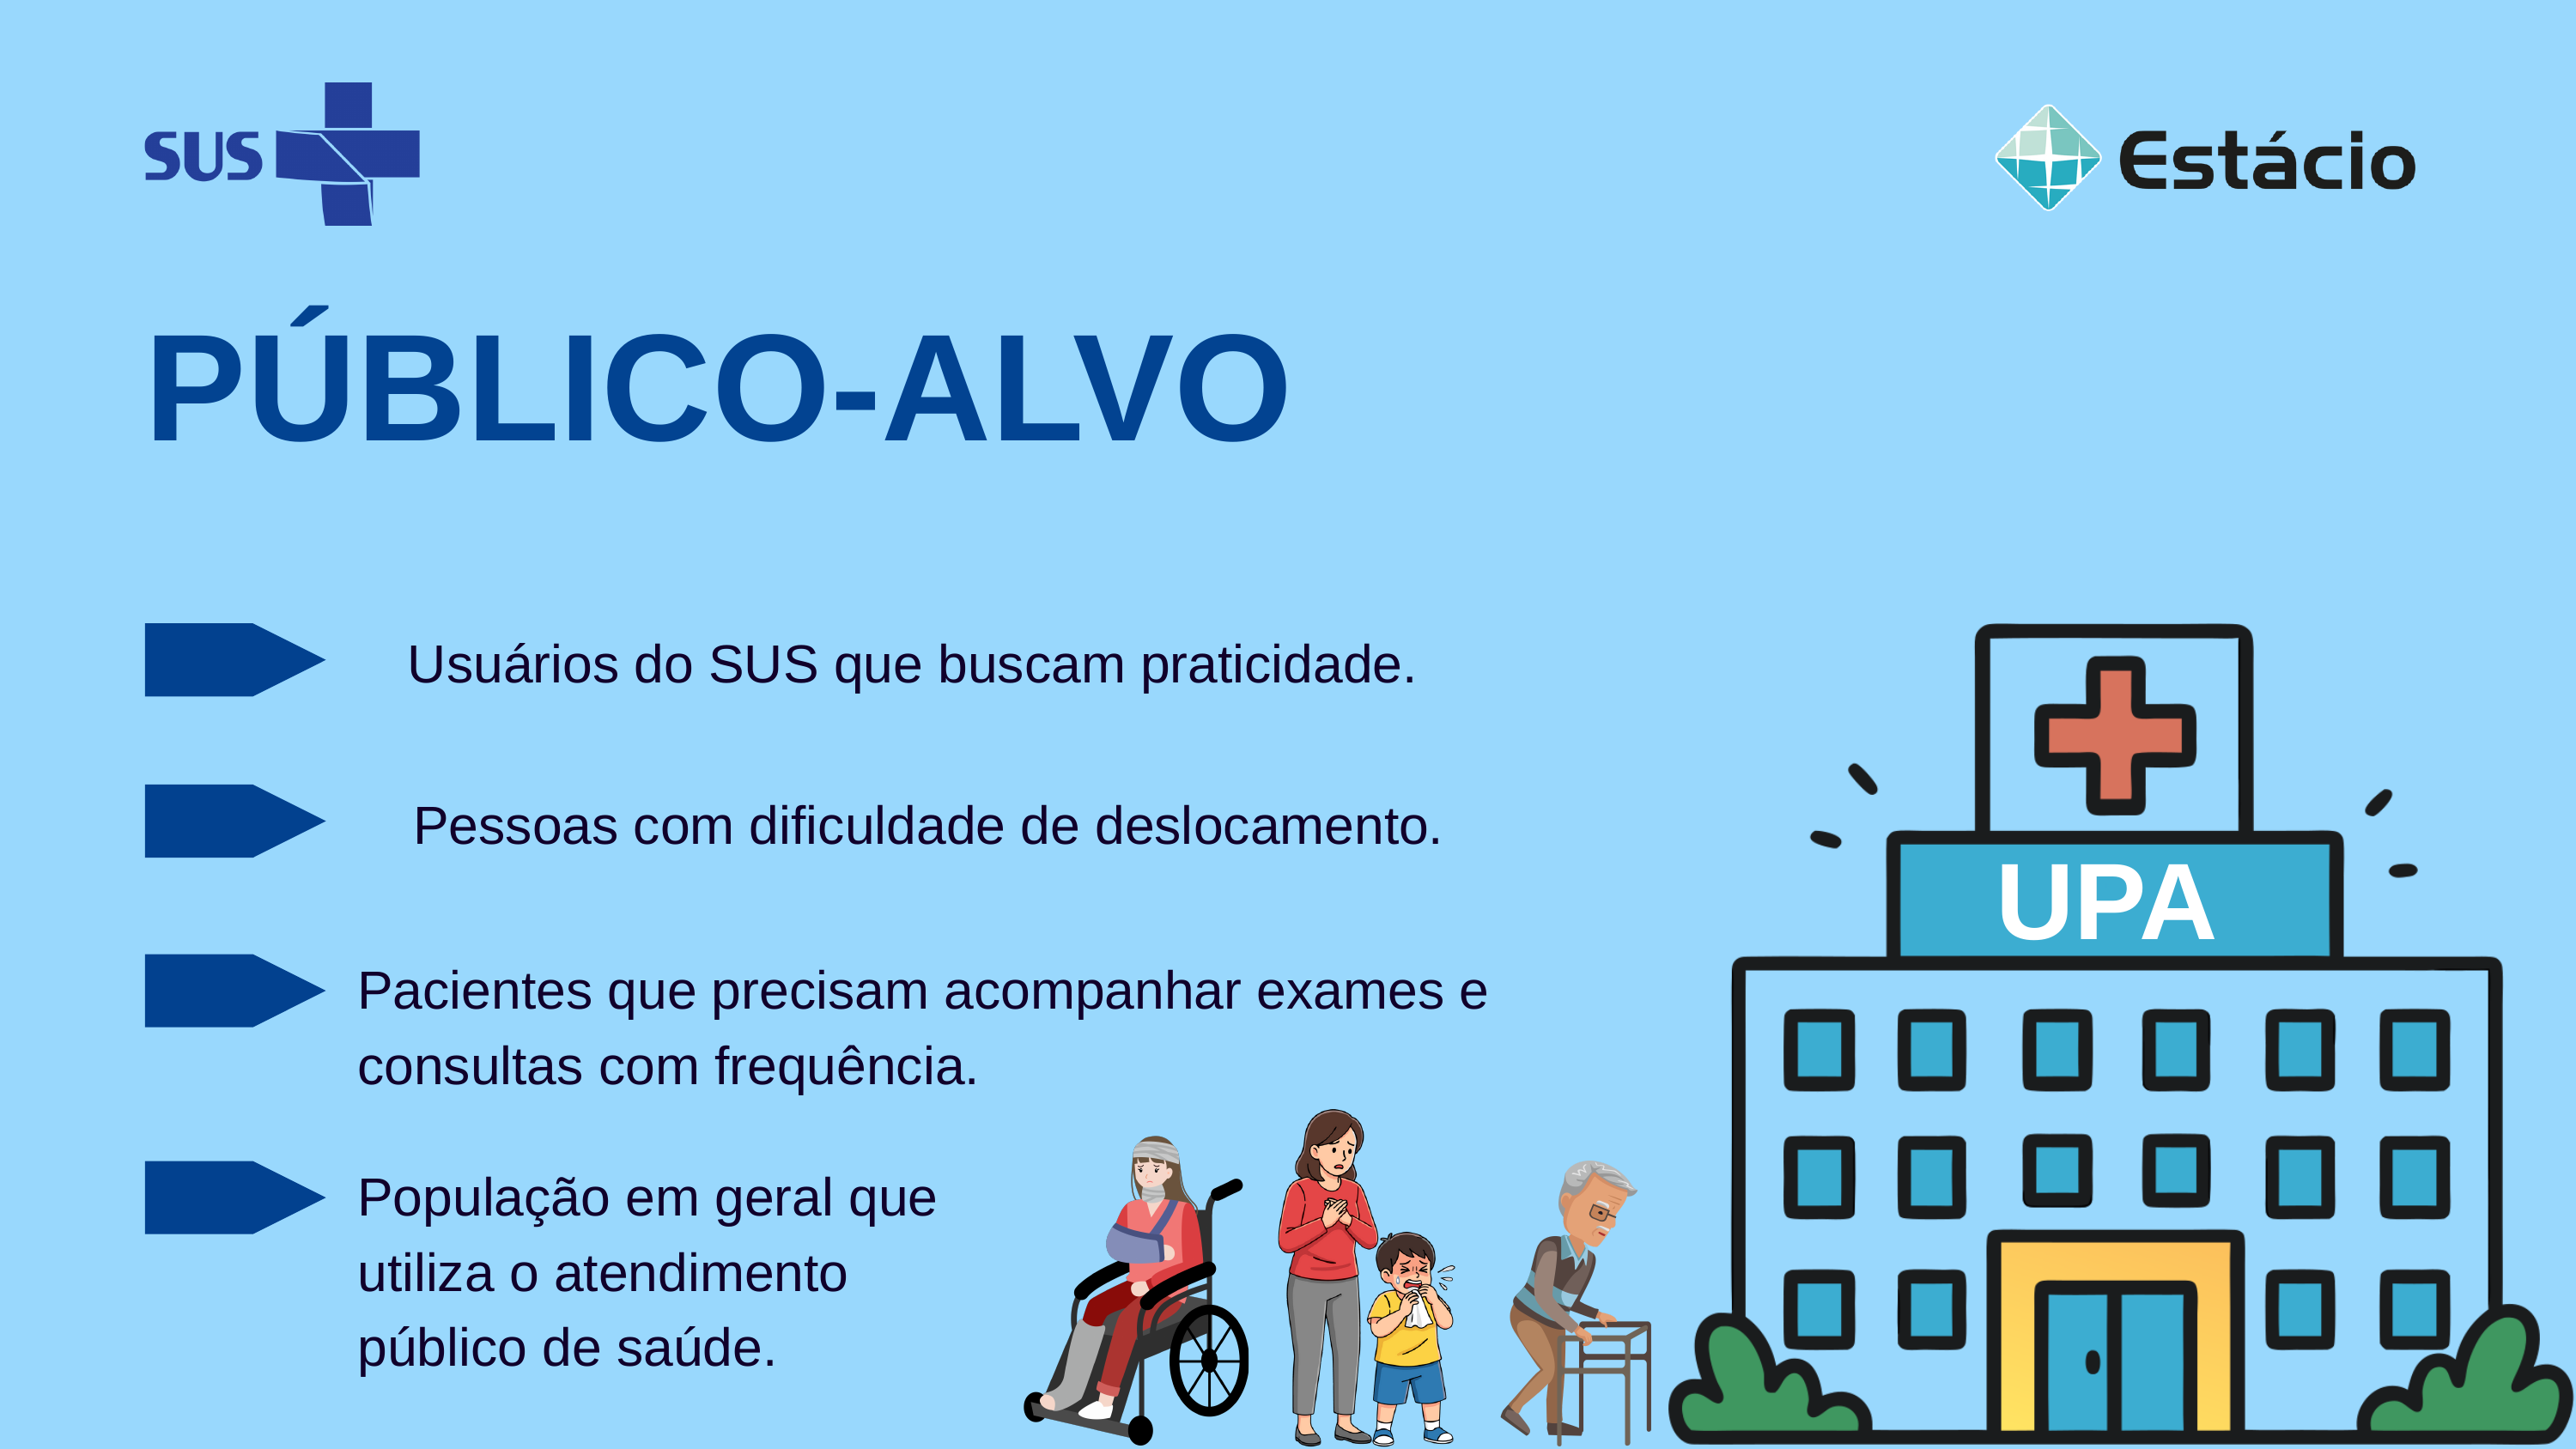

PÚBLICO-ALVO
Usuários do SUS que buscam praticidade.

Pessoas com dificuldade de deslocamento.

UPA
Pacientes que precisam acompanhar exames e consultas com frequência.

População em geral que utiliza o atendimento público de saúde.